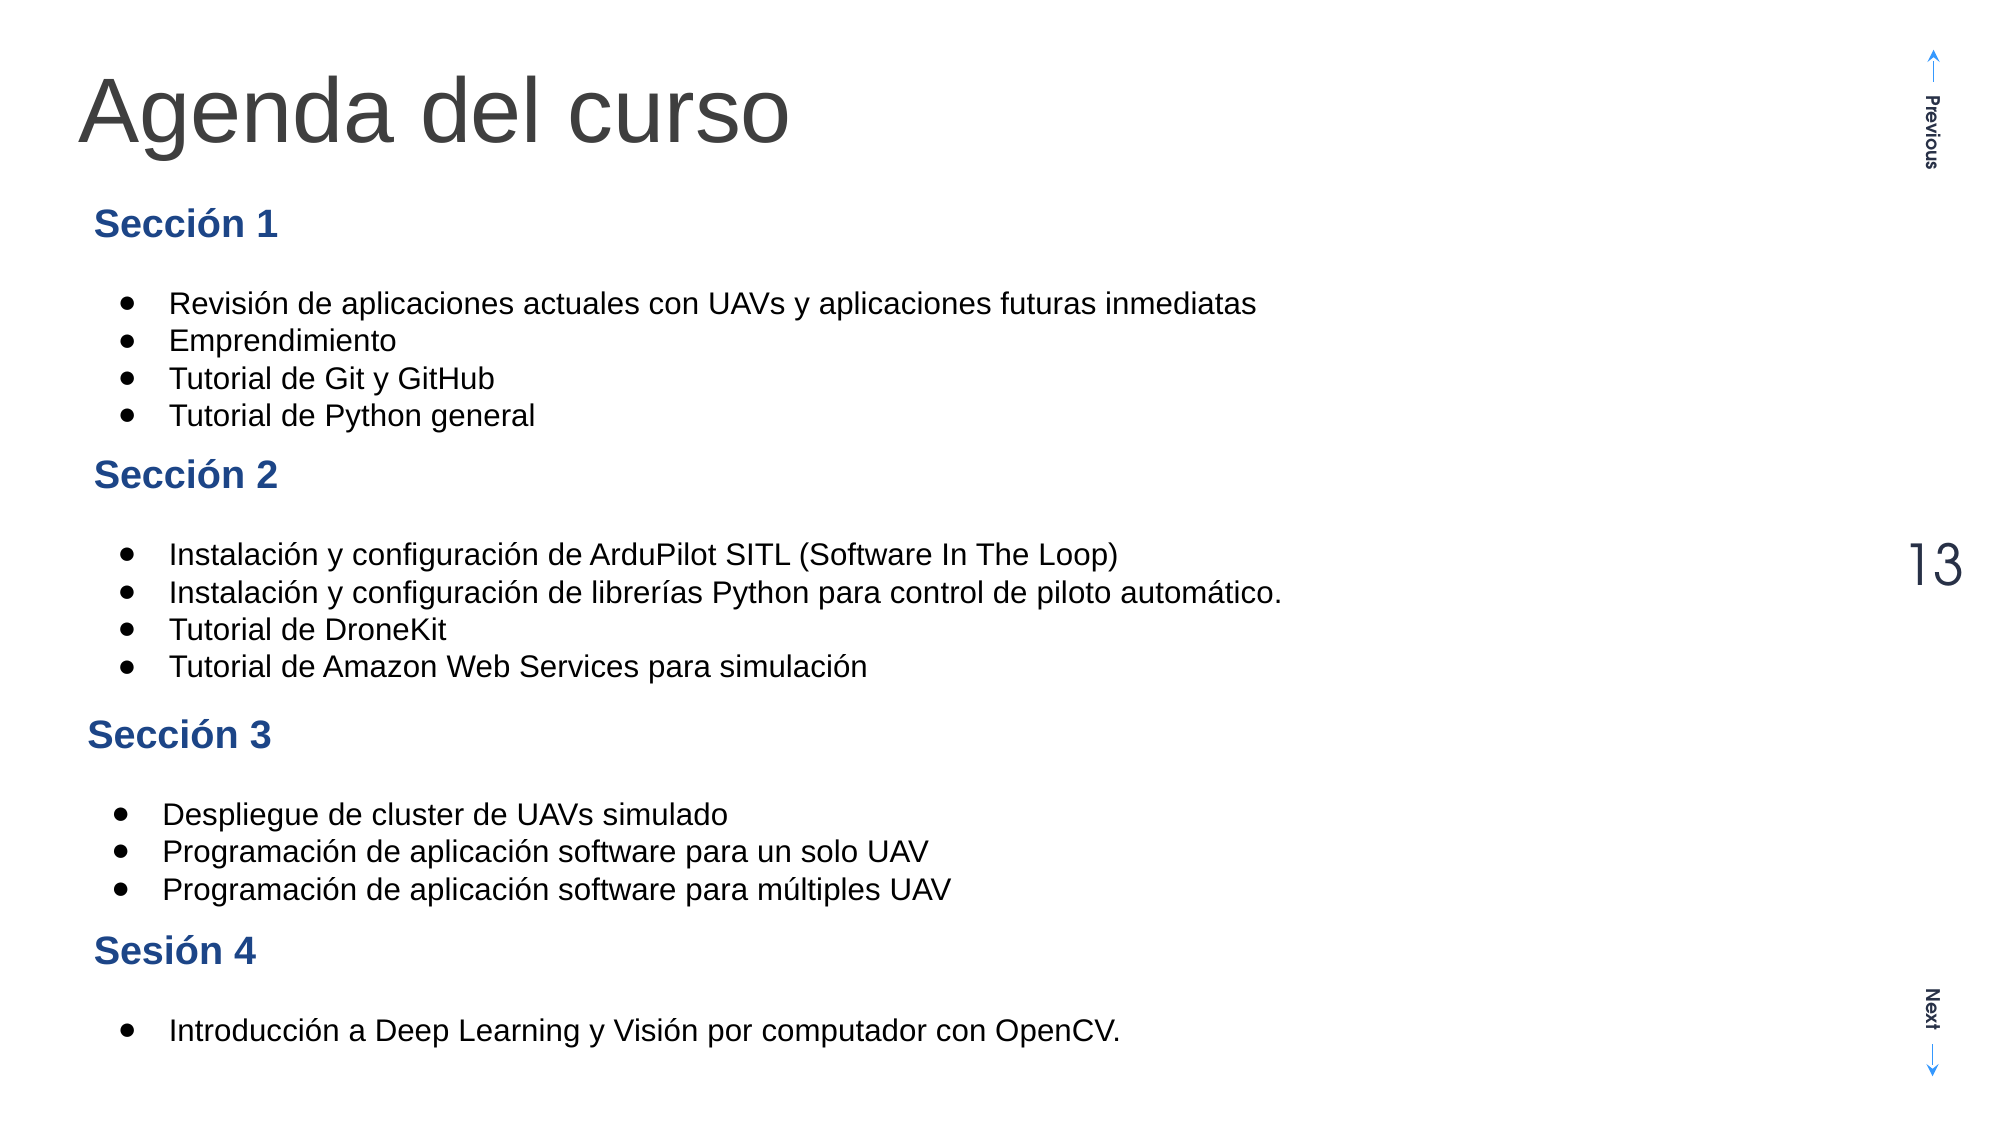

Agenda del curso
Sección 1

Revisión de aplicaciones actuales con UAVs y aplicaciones futuras inmediatas
Emprendimiento
Tutorial de Git y GitHub
Tutorial de Python general

Sección 2

Instalación y configuración de ArduPilot SITL (Software In The Loop)
Instalación y configuración de librerías Python para control de piloto automático.
Tutorial de DroneKit
Tutorial de Amazon Web Services para simulación

Sección 3

Despliegue de cluster de UAVs simulado
Programación de aplicación software para un solo UAV
Programación de aplicación software para múltiples UAV

Sesión 4

Introducción a Deep Learning y Visión por computador con OpenCV.